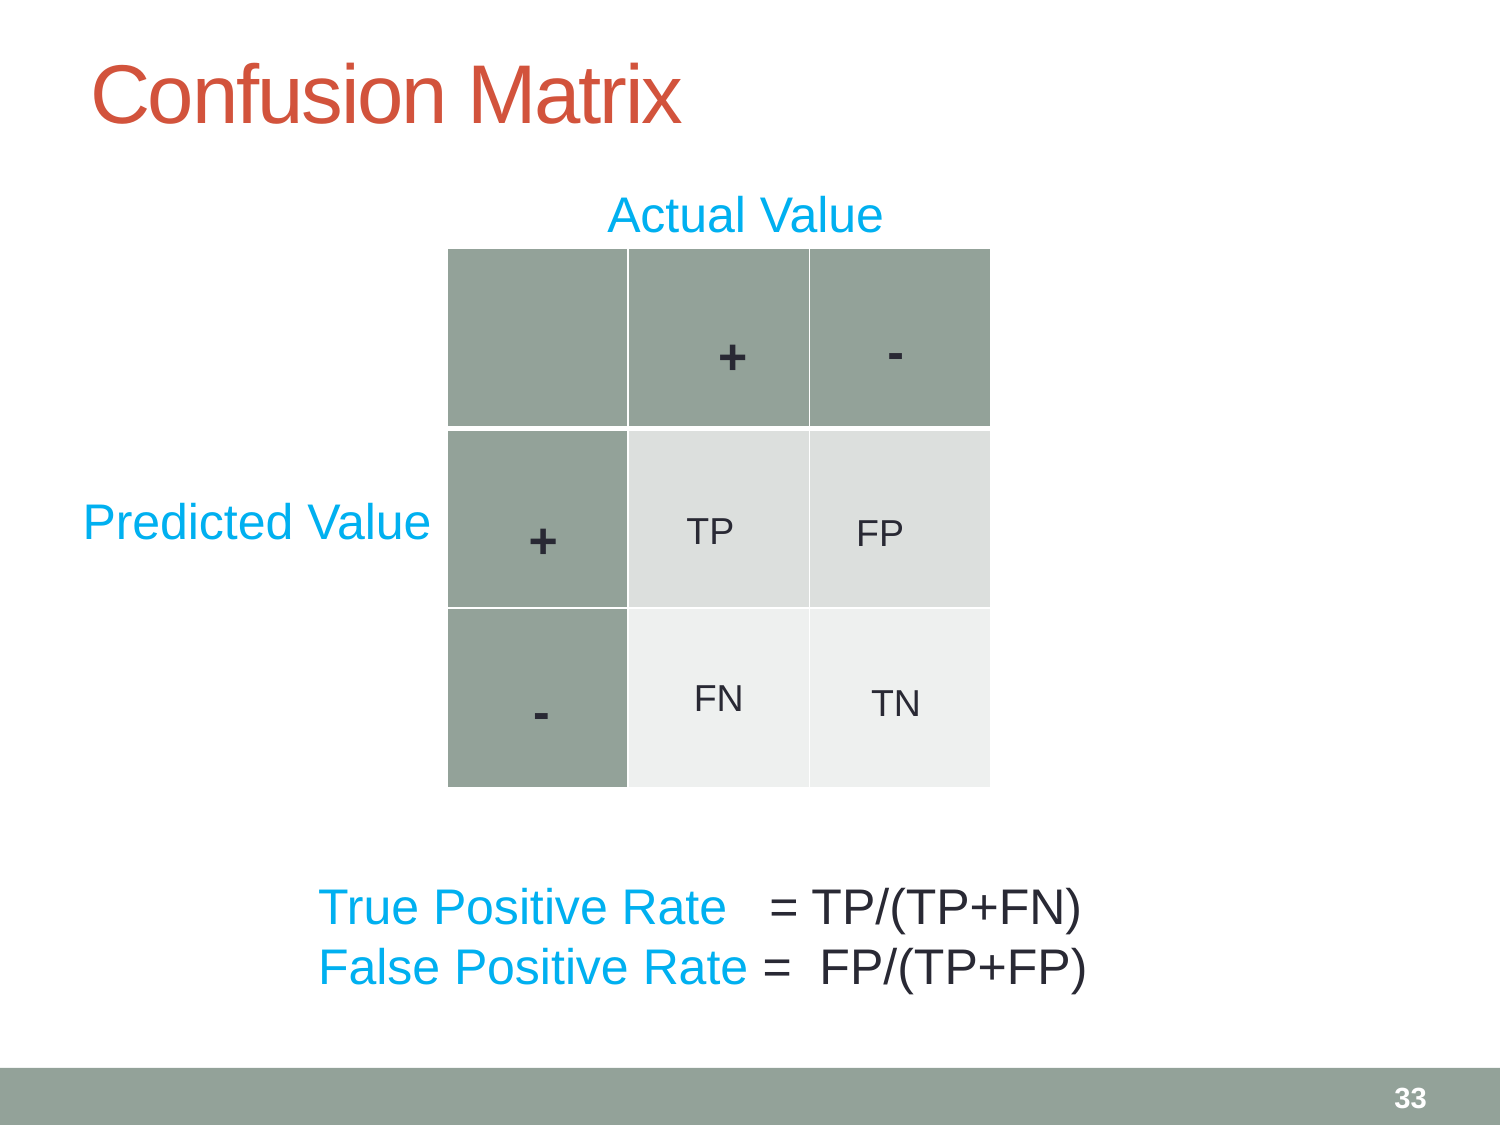

# Confusion Matrix
Actual Value
|  |  |  |
| --- | --- | --- |
|  |  |  |
|  |  |  |
-
+
Predicted Value
TP
+
FP
FN
-
TN
True Positive Rate   = TP/(TP+FN)
False Positive Rate =  FP/(TP+FP)
33